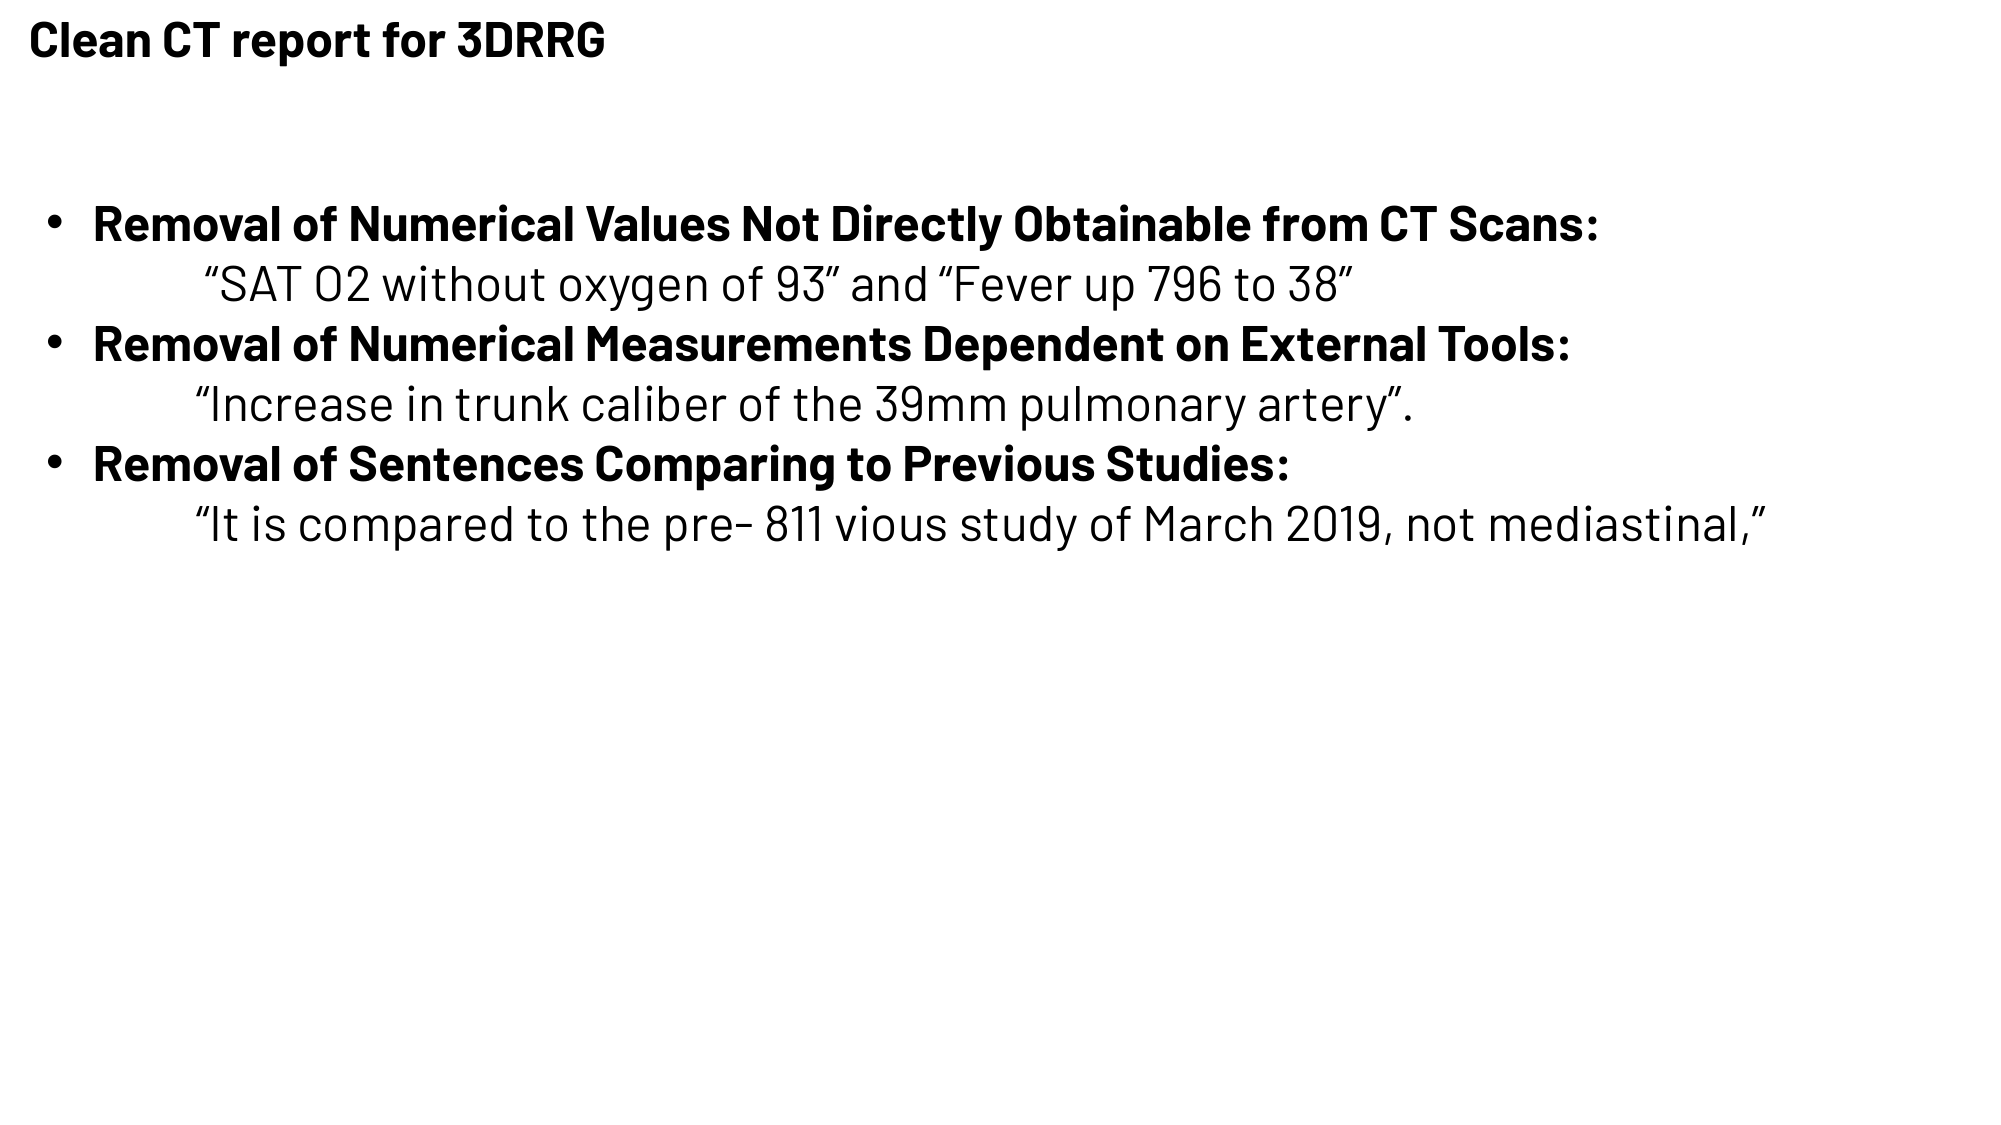

Clean CT report for 3DRRG
Removal of Numerical Values Not Directly Obtainable from CT Scans:
	 “SAT O2 without oxygen of 93” and “Fever up 796 to 38”
Removal of Numerical Measurements Dependent on External Tools:
	“Increase in trunk caliber of the 39mm pulmonary artery”.
Removal of Sentences Comparing to Previous Studies:
	“It is compared to the pre- 811 vious study of March 2019, not mediastinal,”